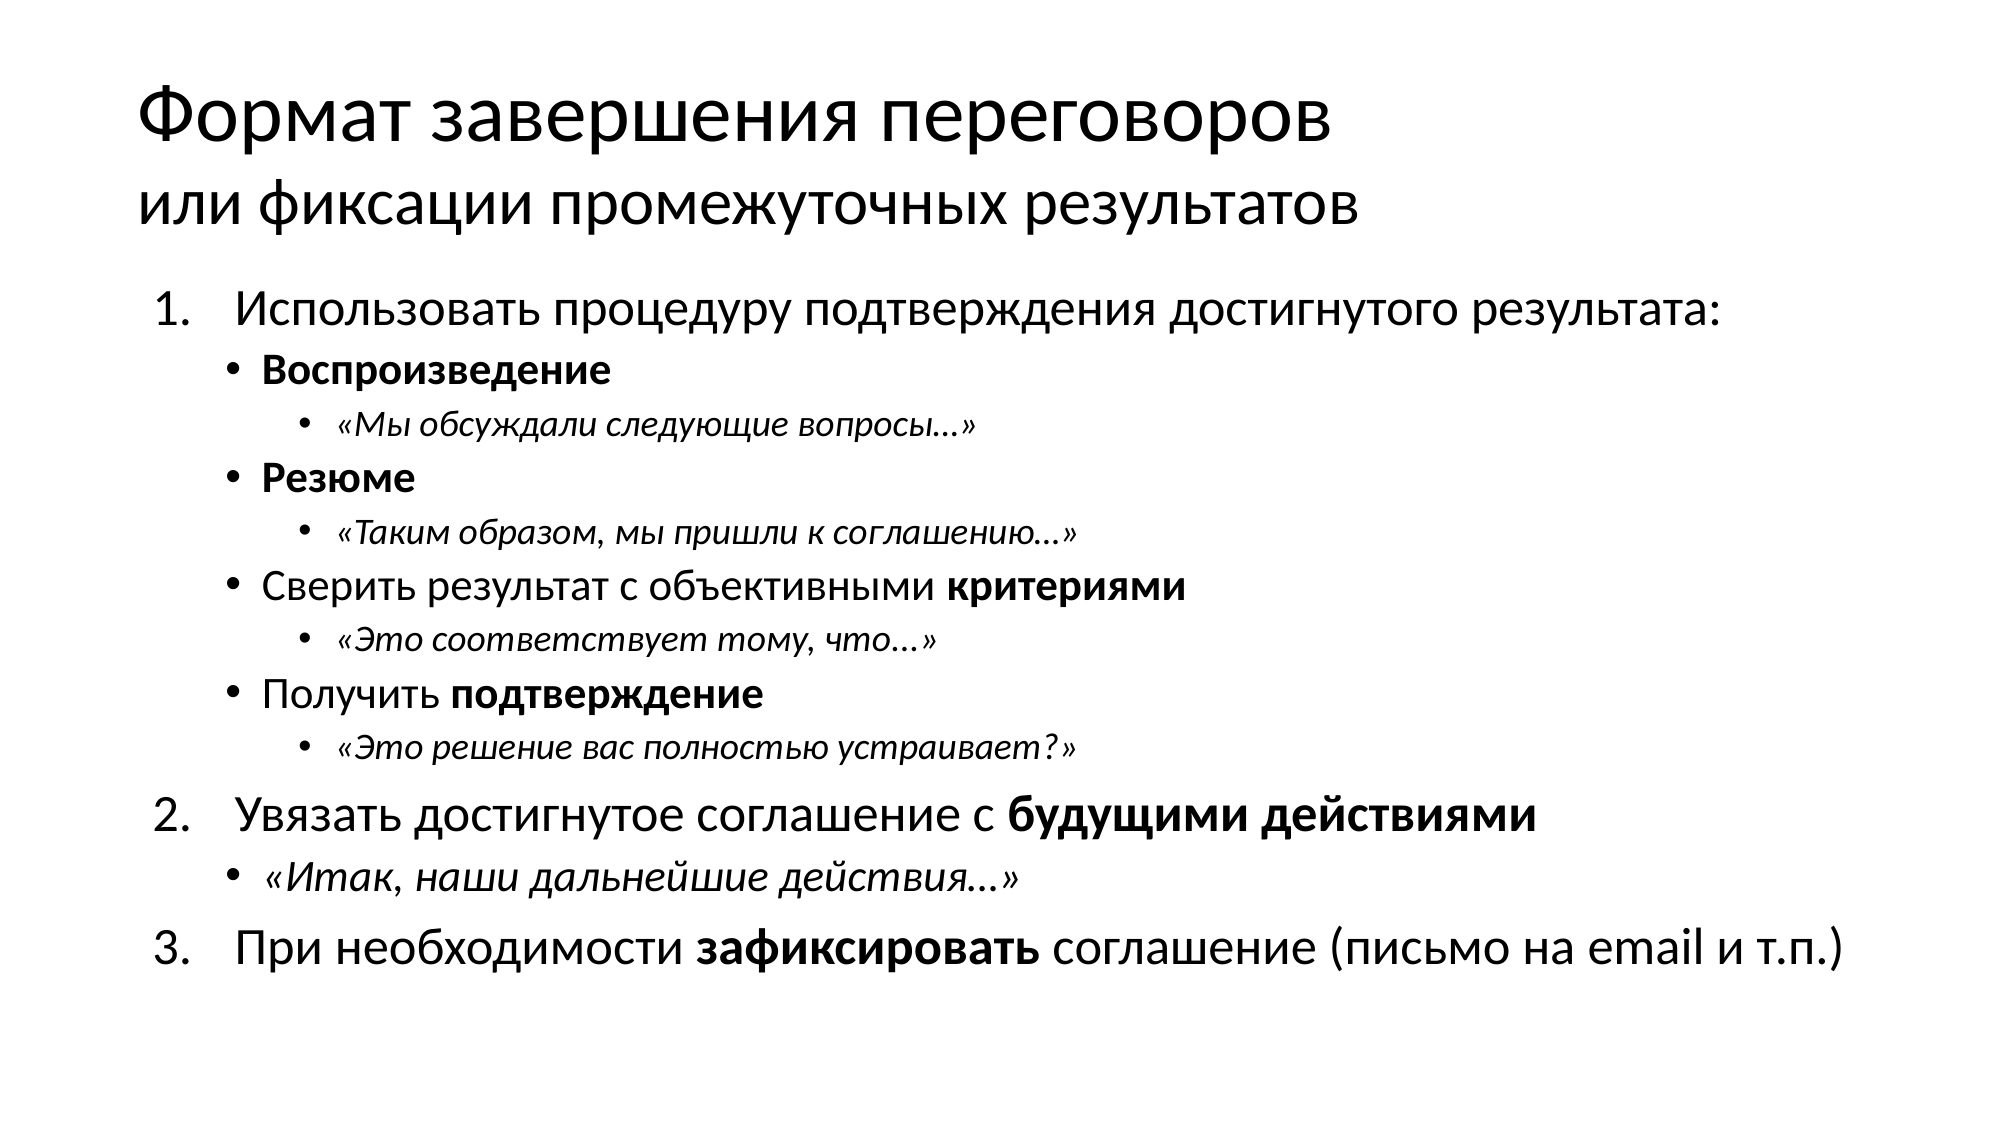

# Формат завершения переговоров или фиксации промежуточных результатов
Использовать процедуру подтверждения достигнутого результата:
Воспроизведение
«Мы обсуждали следующие вопросы…»
Резюме
«Таким образом, мы пришли к соглашению…»
Сверить результат с объективными критериями
«Это соответствует тому, что...»
Получить подтверждение
«Это решение вас полностью устраивает?»
Увязать достигнутое соглашение с будущими действиями
«Итак, наши дальнейшие действия…»
При необходимости зафиксировать соглашение (письмо на email и т.п.)